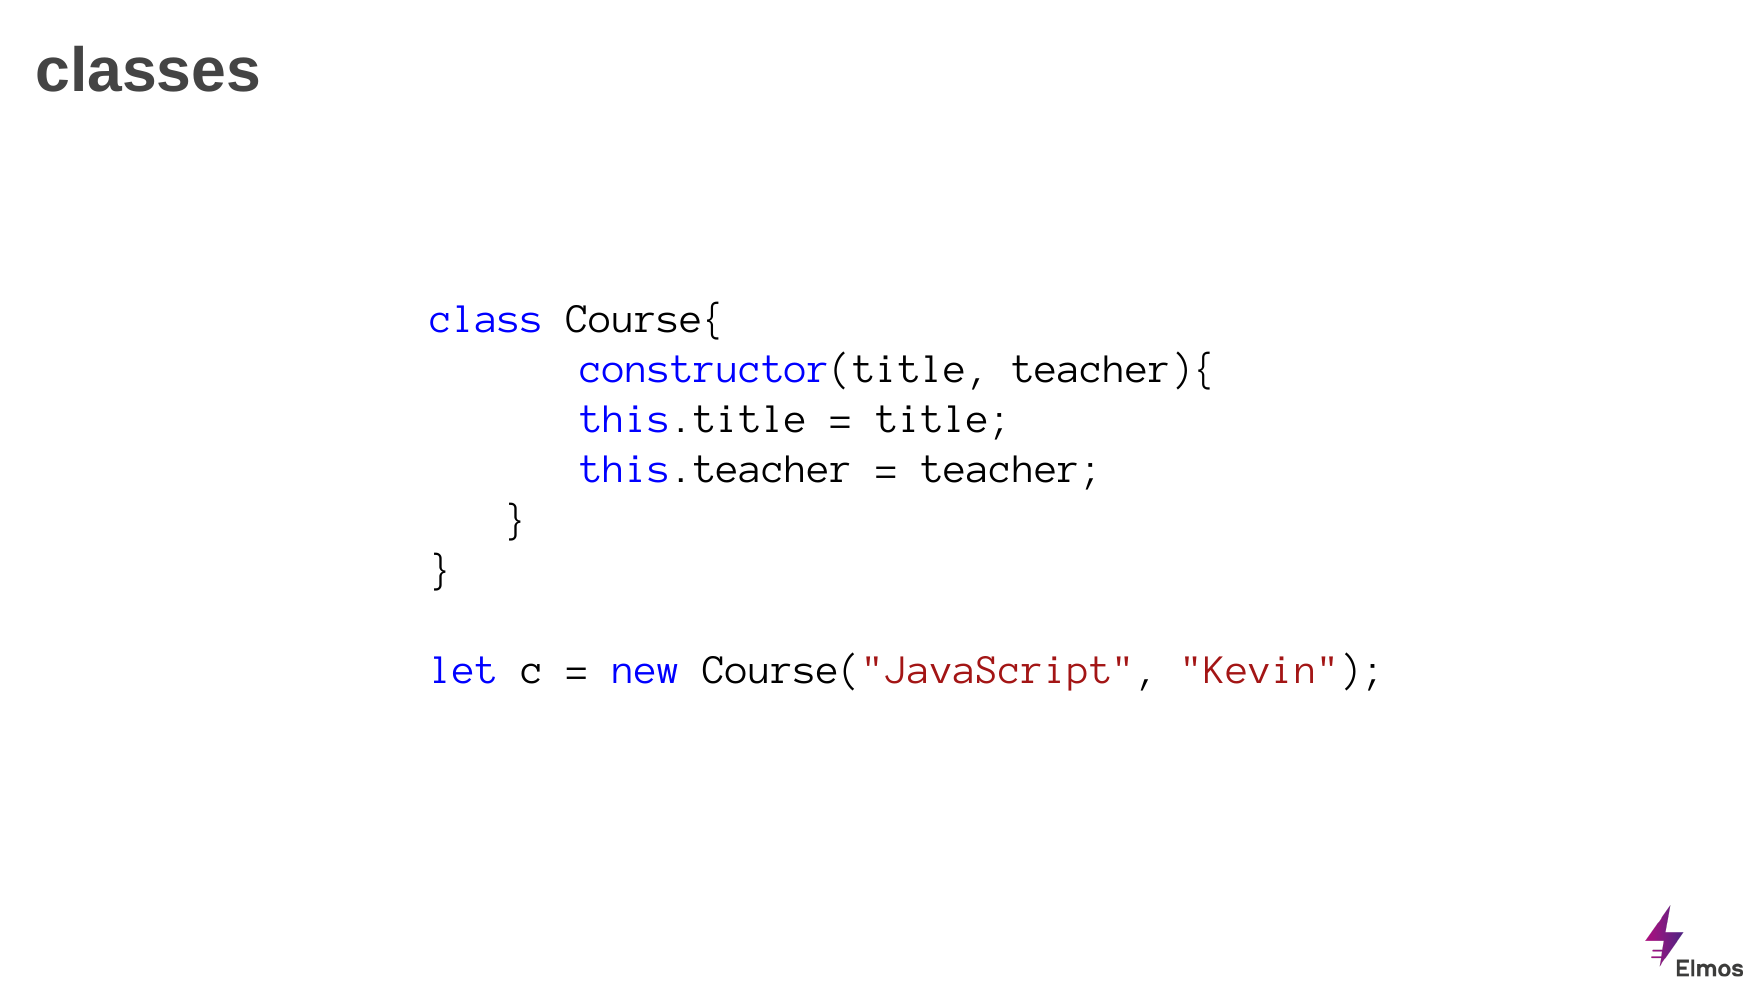

# classes
class Course{
	constructor(title, teacher){
this.title = title;
this.teacher = teacher;
}
}
let c = new Course("JavaScript", "Kevin");